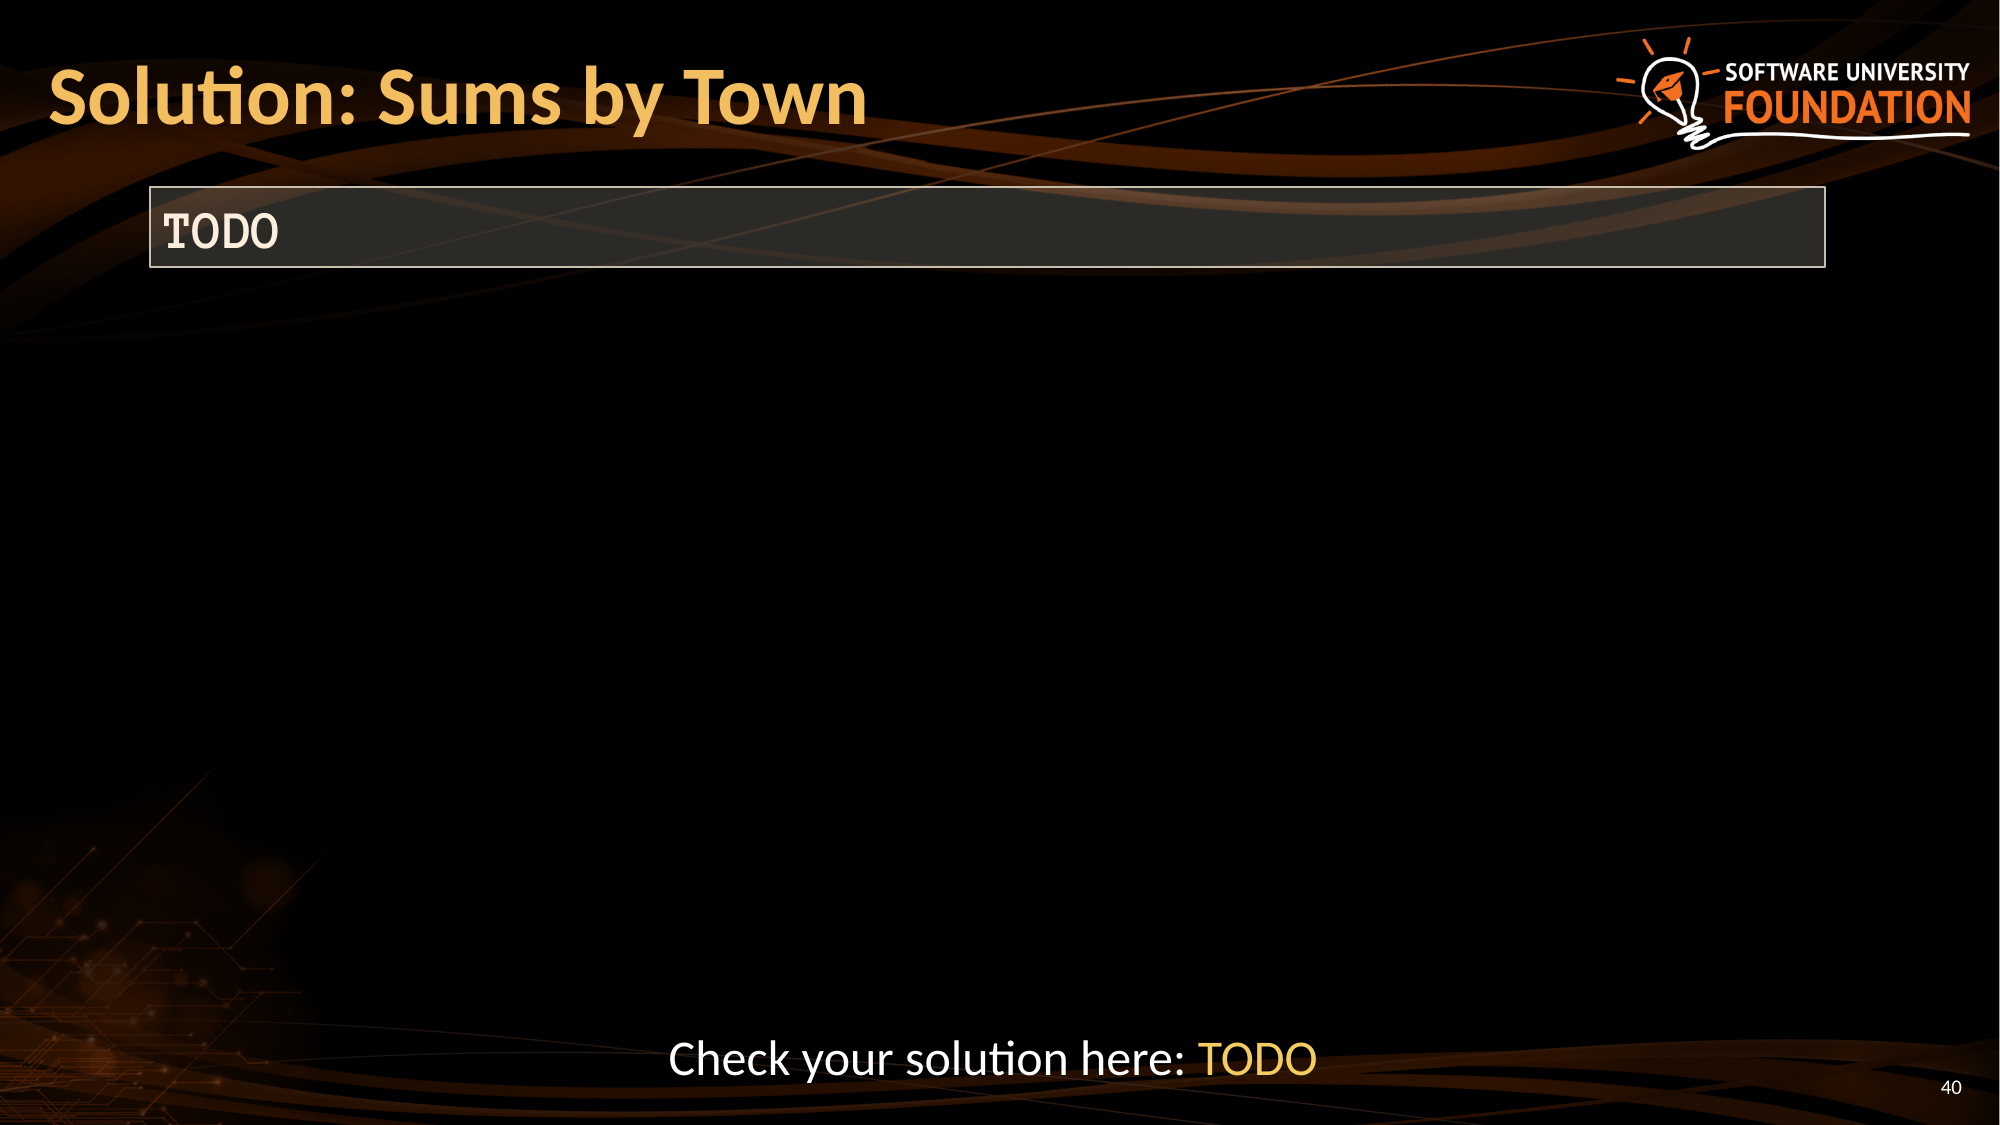

# Solution: Sums by Town
TODO
Check your solution here: TODO
40